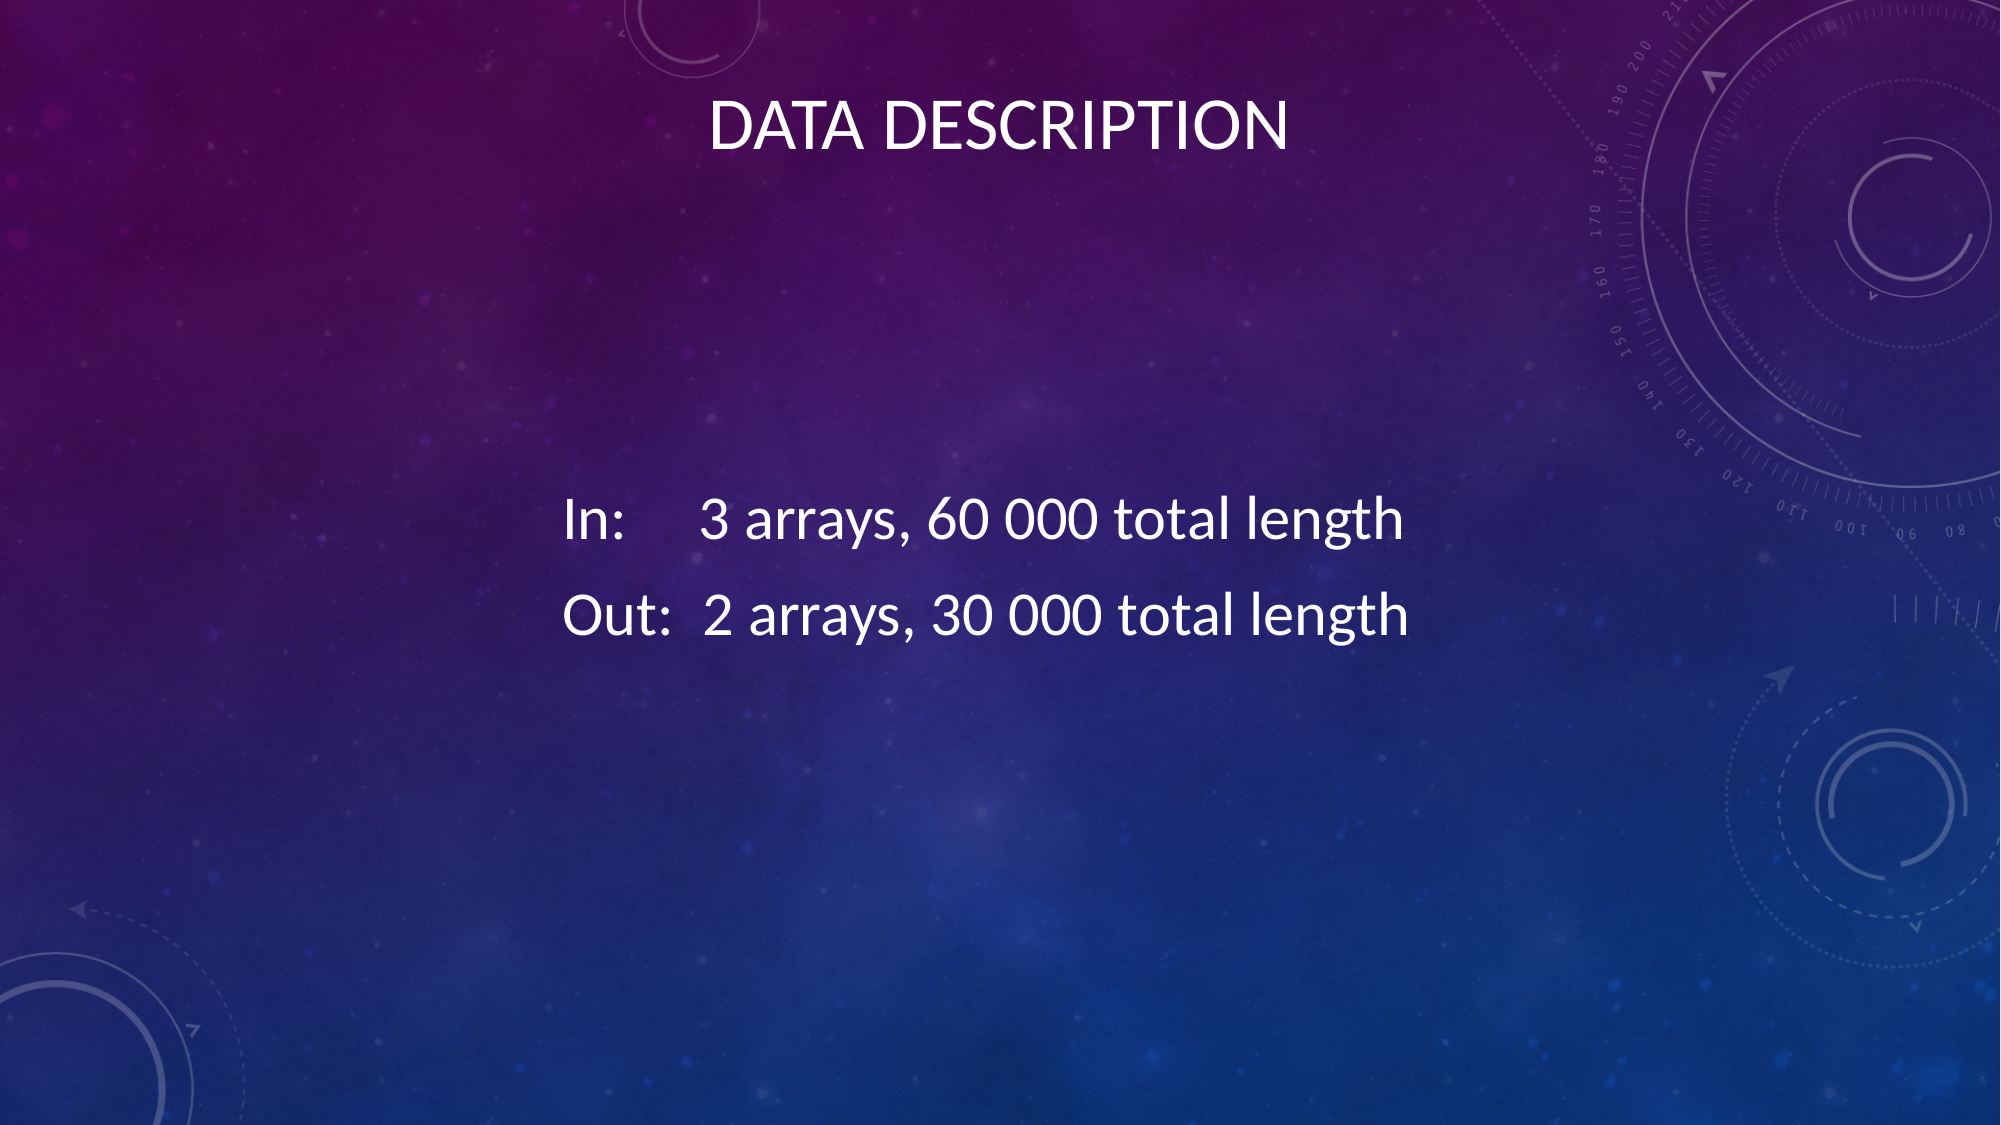

# Data description
In:     3 arrays, 60 000 total length
Out:  2 arrays, 30 000 total length